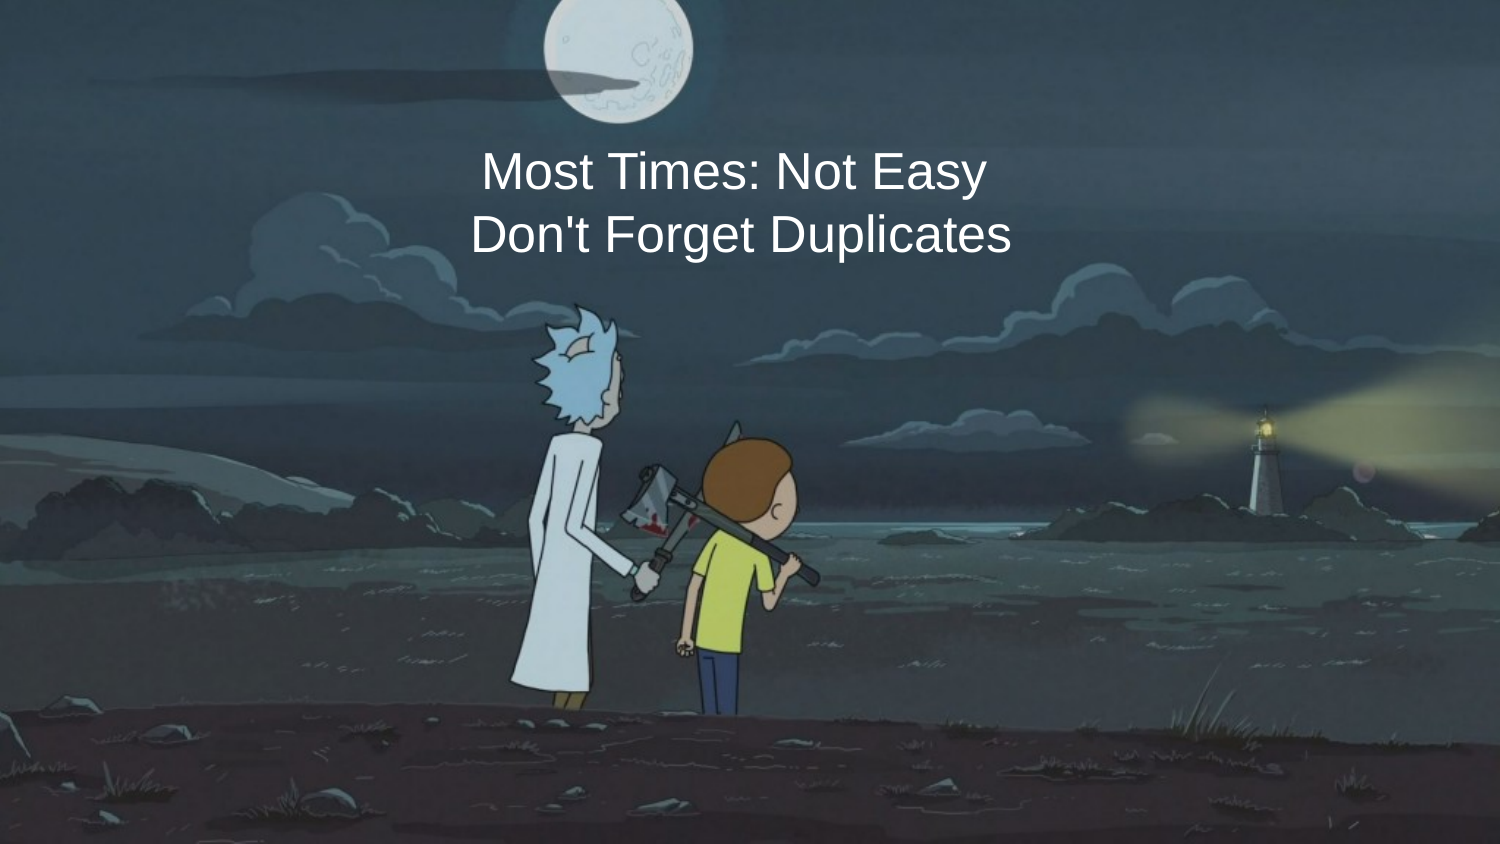

# Most Times: Not Easy
Don't Forget Duplicates